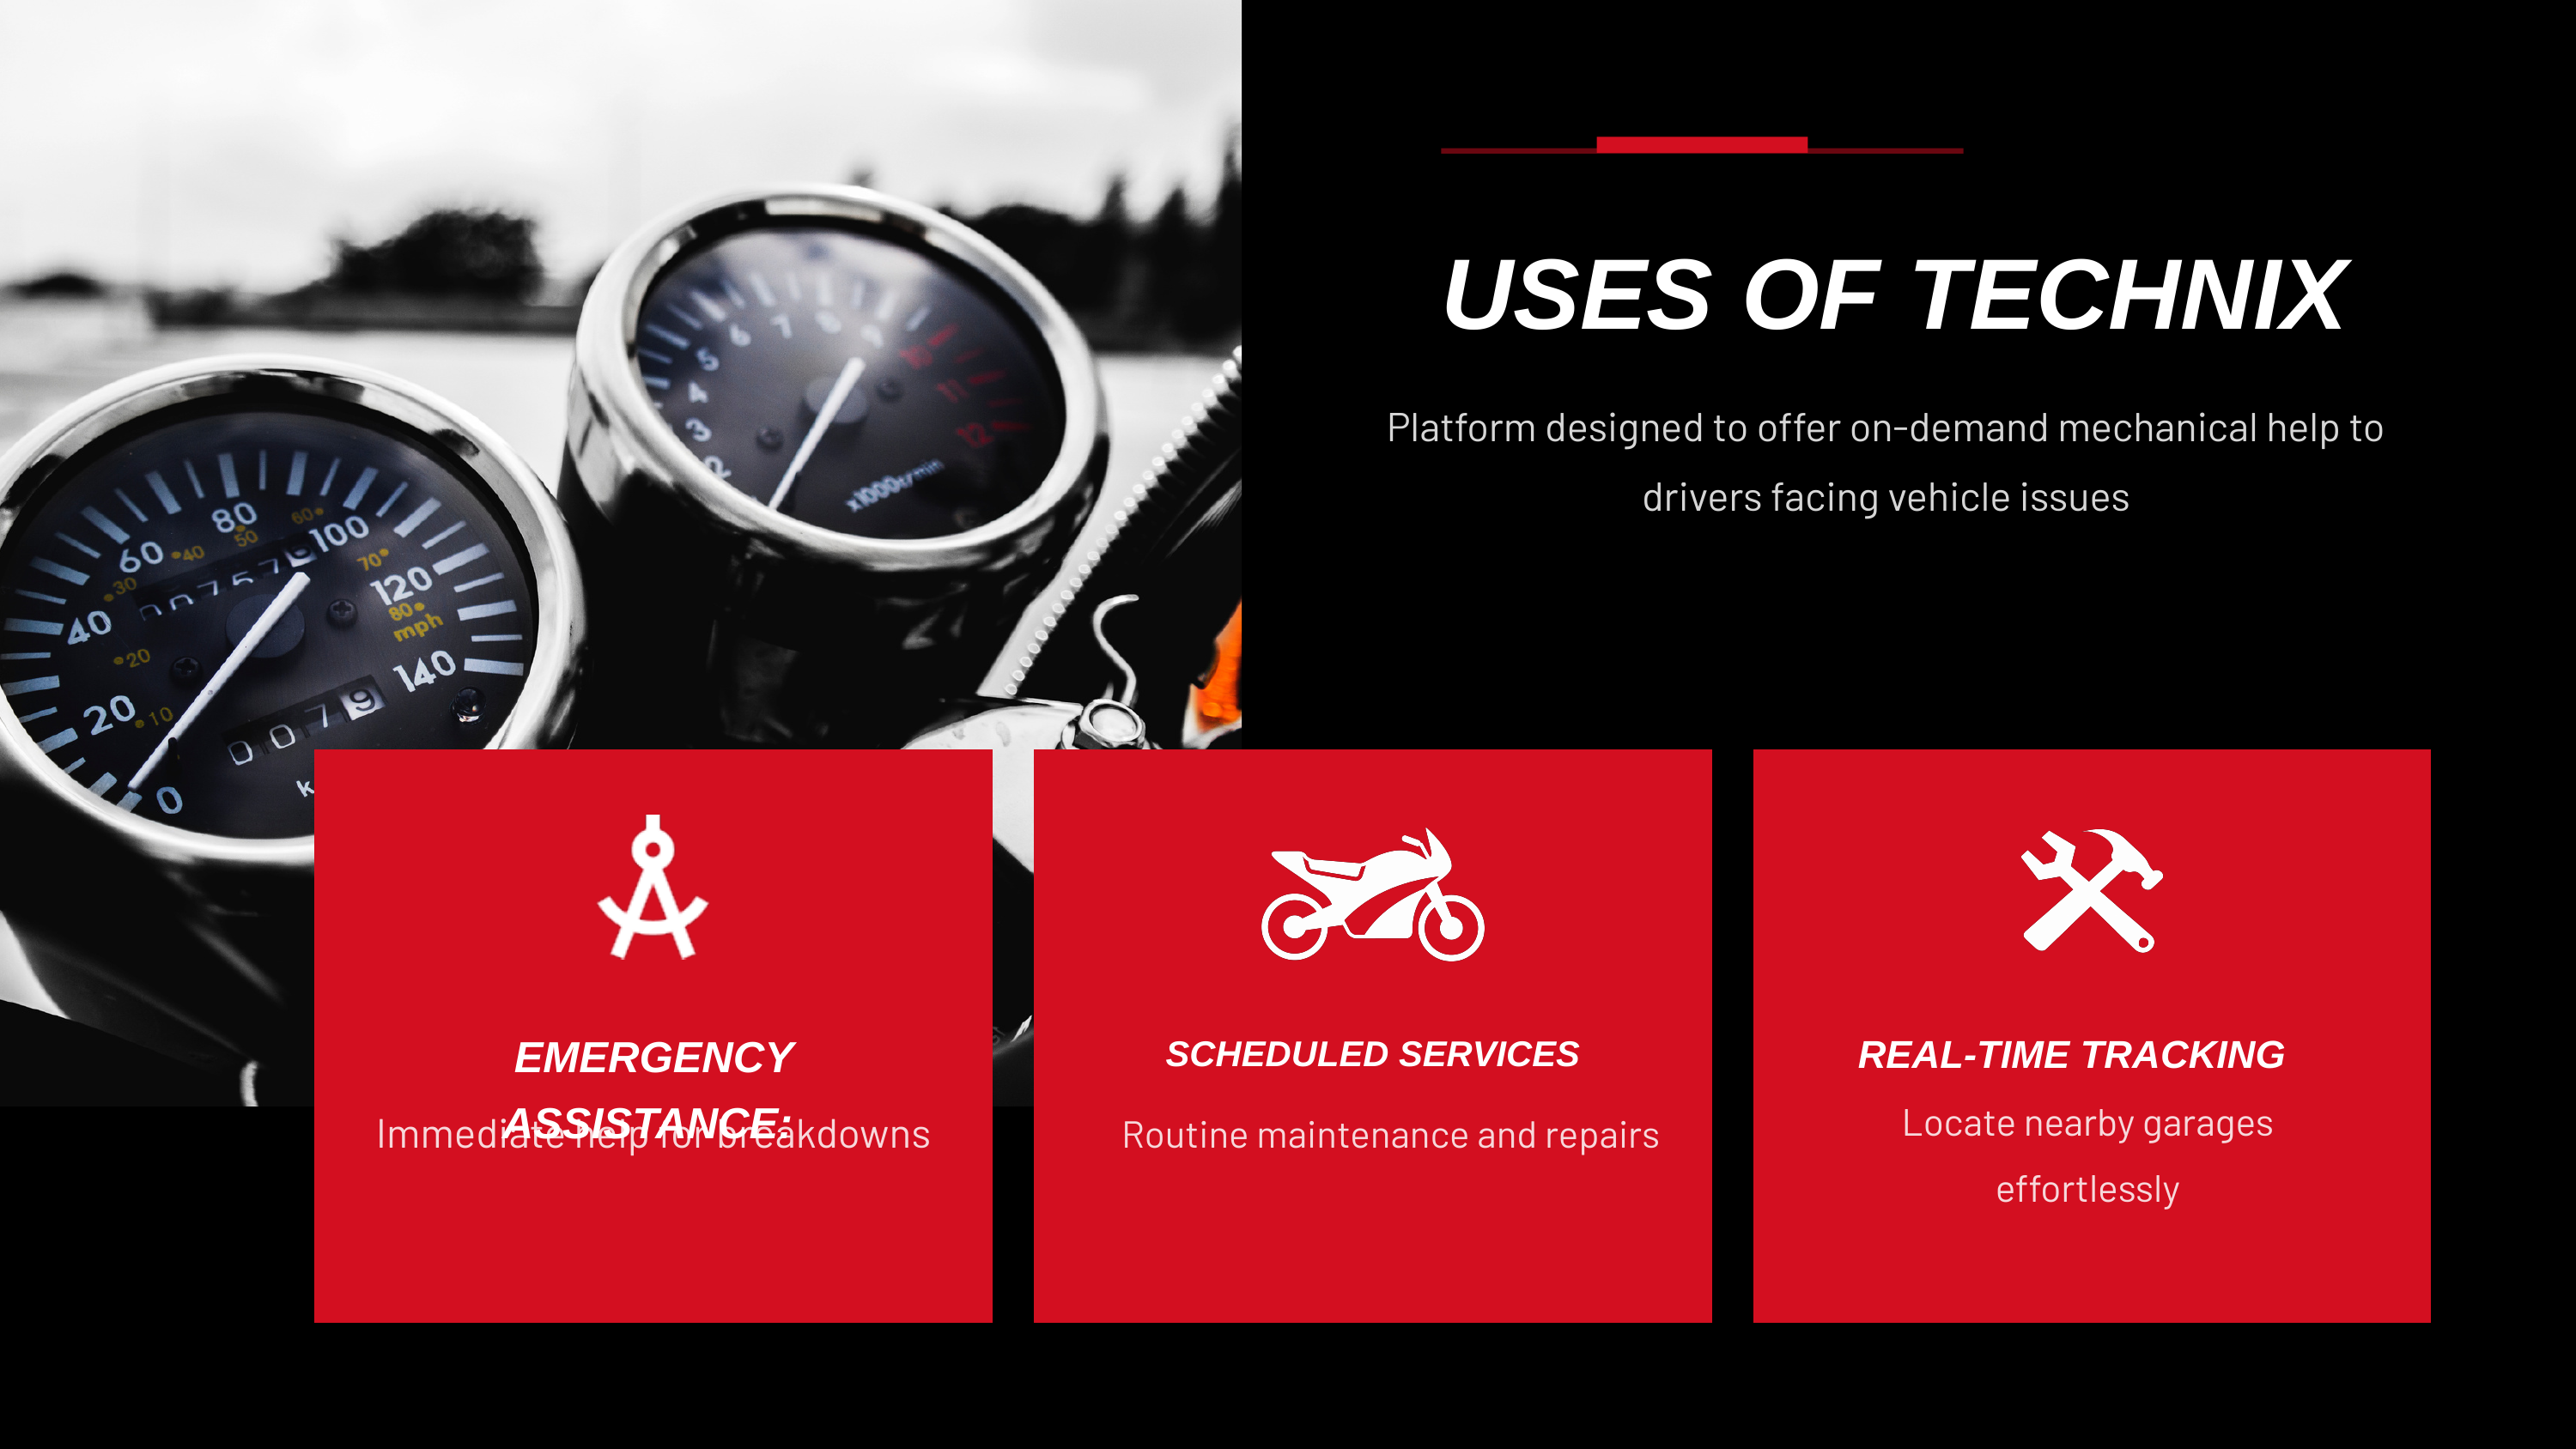

USES OF TECHNIX
Platform designed to offer on-demand mechanical help to drivers facing vehicle issues

EMERGENCY ASSISTANCE:
REAL-TIME TRACKING
SCHEDULED SERVICES
Locate nearby garages effortlessly
Immediate help for breakdowns
Routine maintenance and repairs